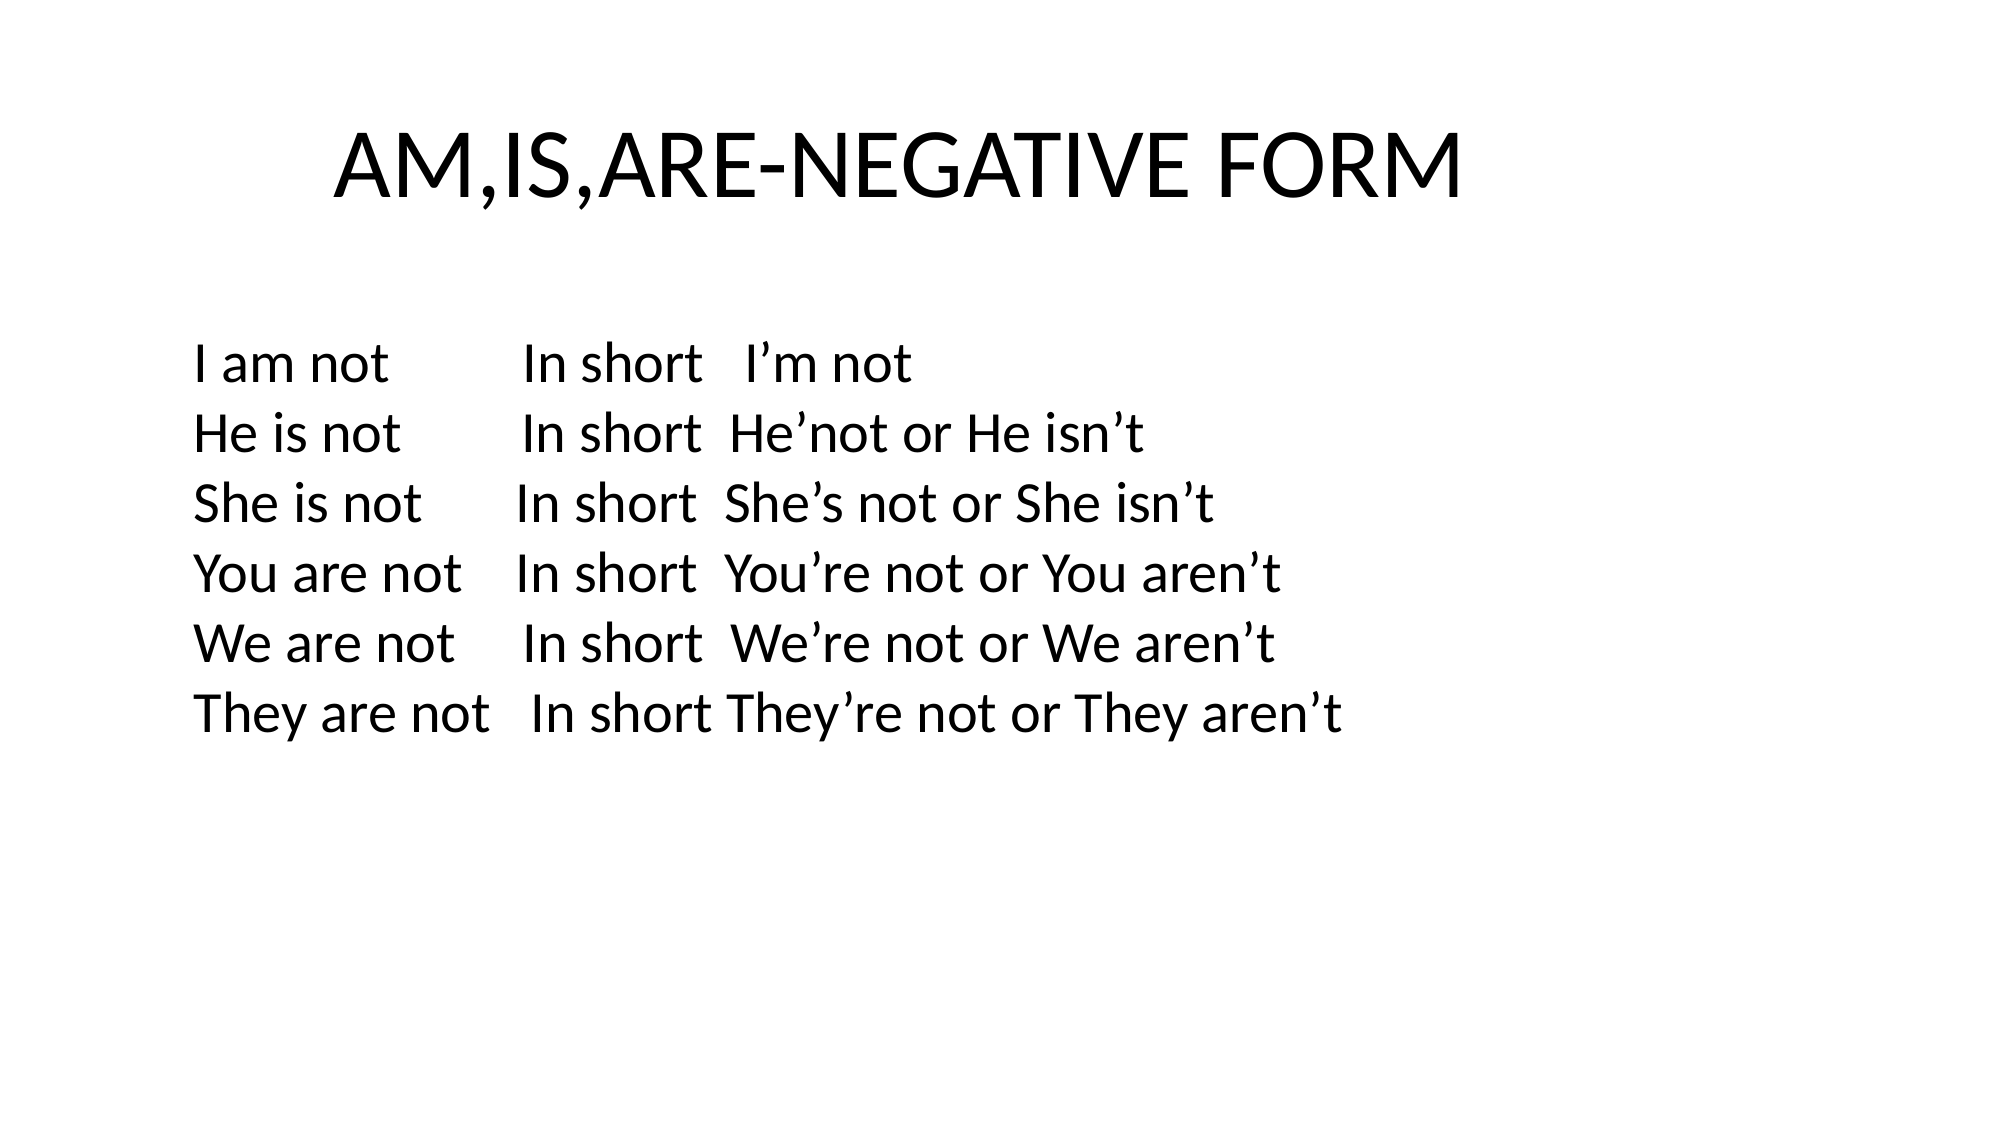

AM,IS,ARE-NEGATIVE FORM
I am not          In short   I’m not
He is not         In short  He’not or He isn’t
She is not       In short  She’s not or She isn’t
You are not    In short  You’re not or You aren’t
We are not     In short  We’re not or We aren’t
They are not   In short They’re not or They aren’t